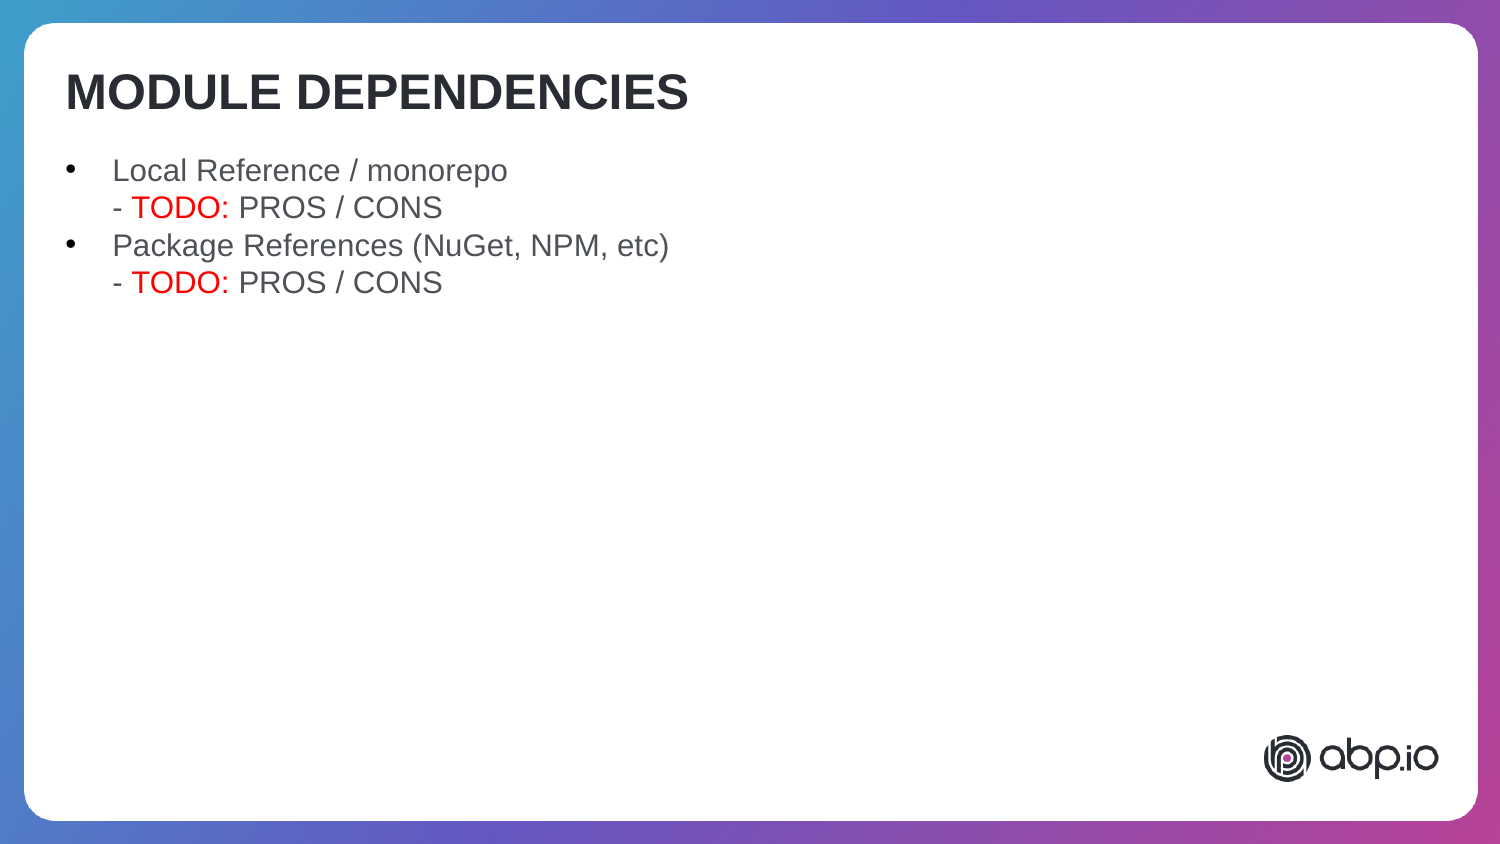

MODULE DEPENDENCIES
Local Reference / monorepo
- TODO: PROS / CONS
Package References (NuGet, NPM, etc)
- TODO: PROS / CONS